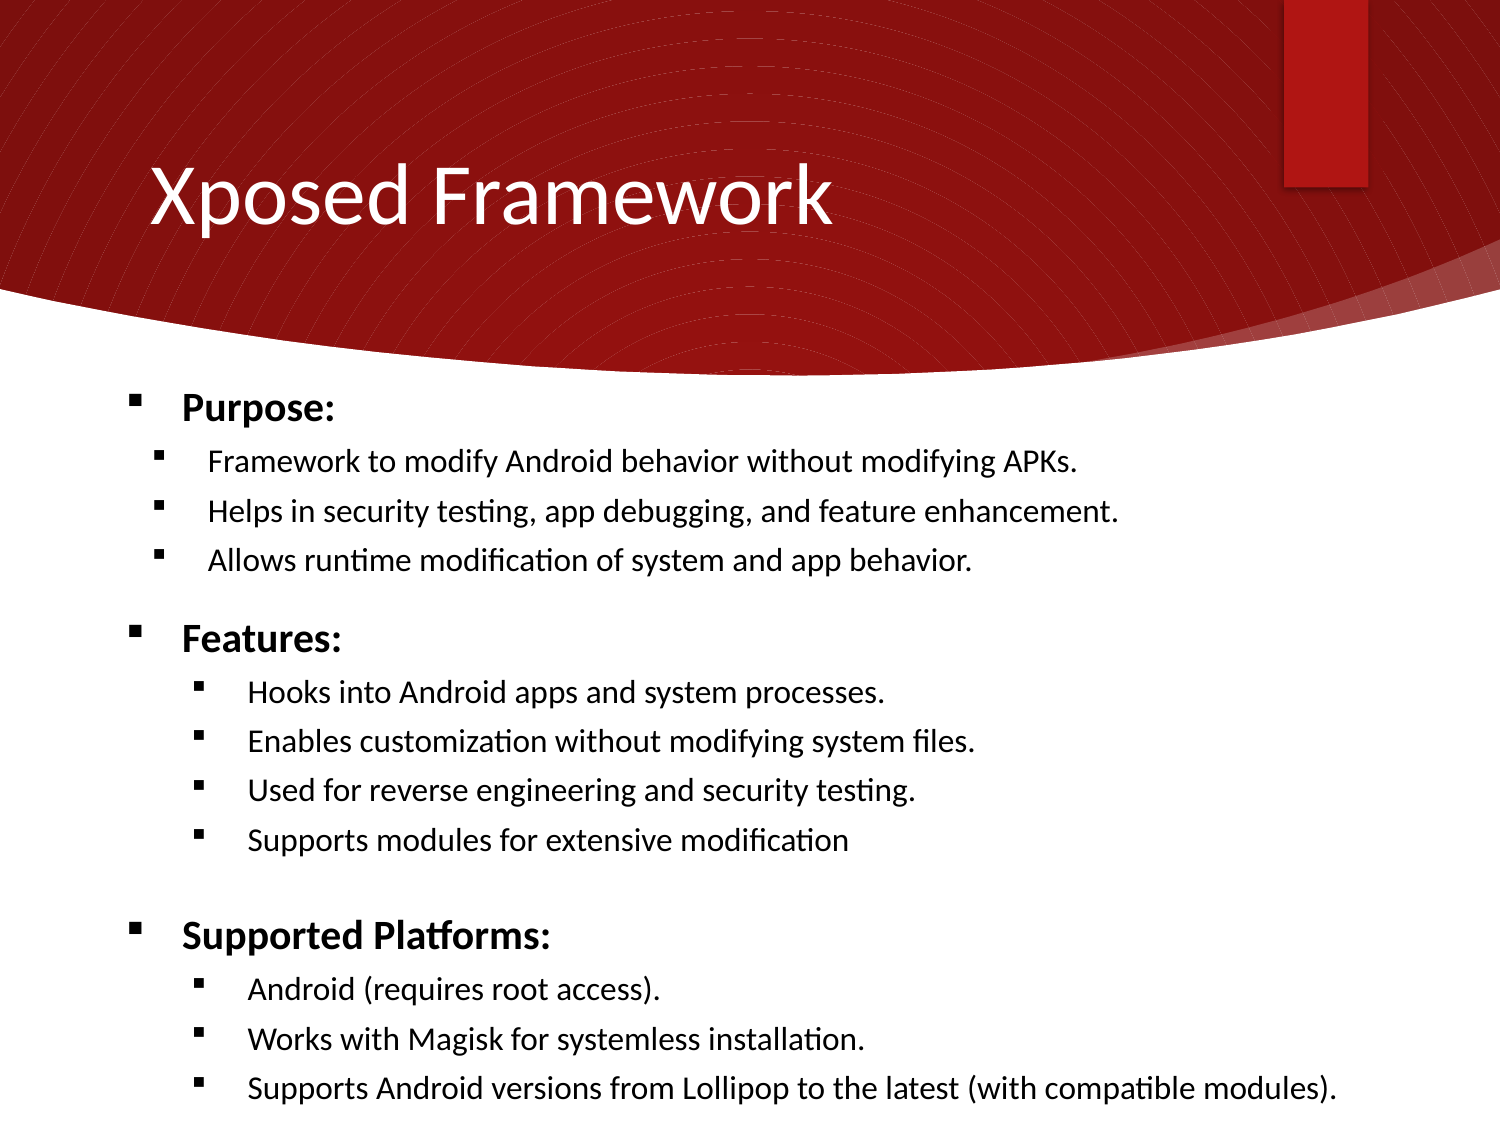

# Xposed Framework

Purpose:
Framework to modify Android behavior without modifying APKs.
Helps in security testing, app debugging, and feature enhancement.
Allows runtime modification of system and app behavior.

Features:
Hooks into Android apps and system processes.
Enables customization without modifying system files.
Used for reverse engineering and security testing.
Supports modules for extensive modification

Supported Platforms:
Android (requires root access).
Works with Magisk for systemless installation.
Supports Android versions from Lollipop to the latest (with compatible modules).